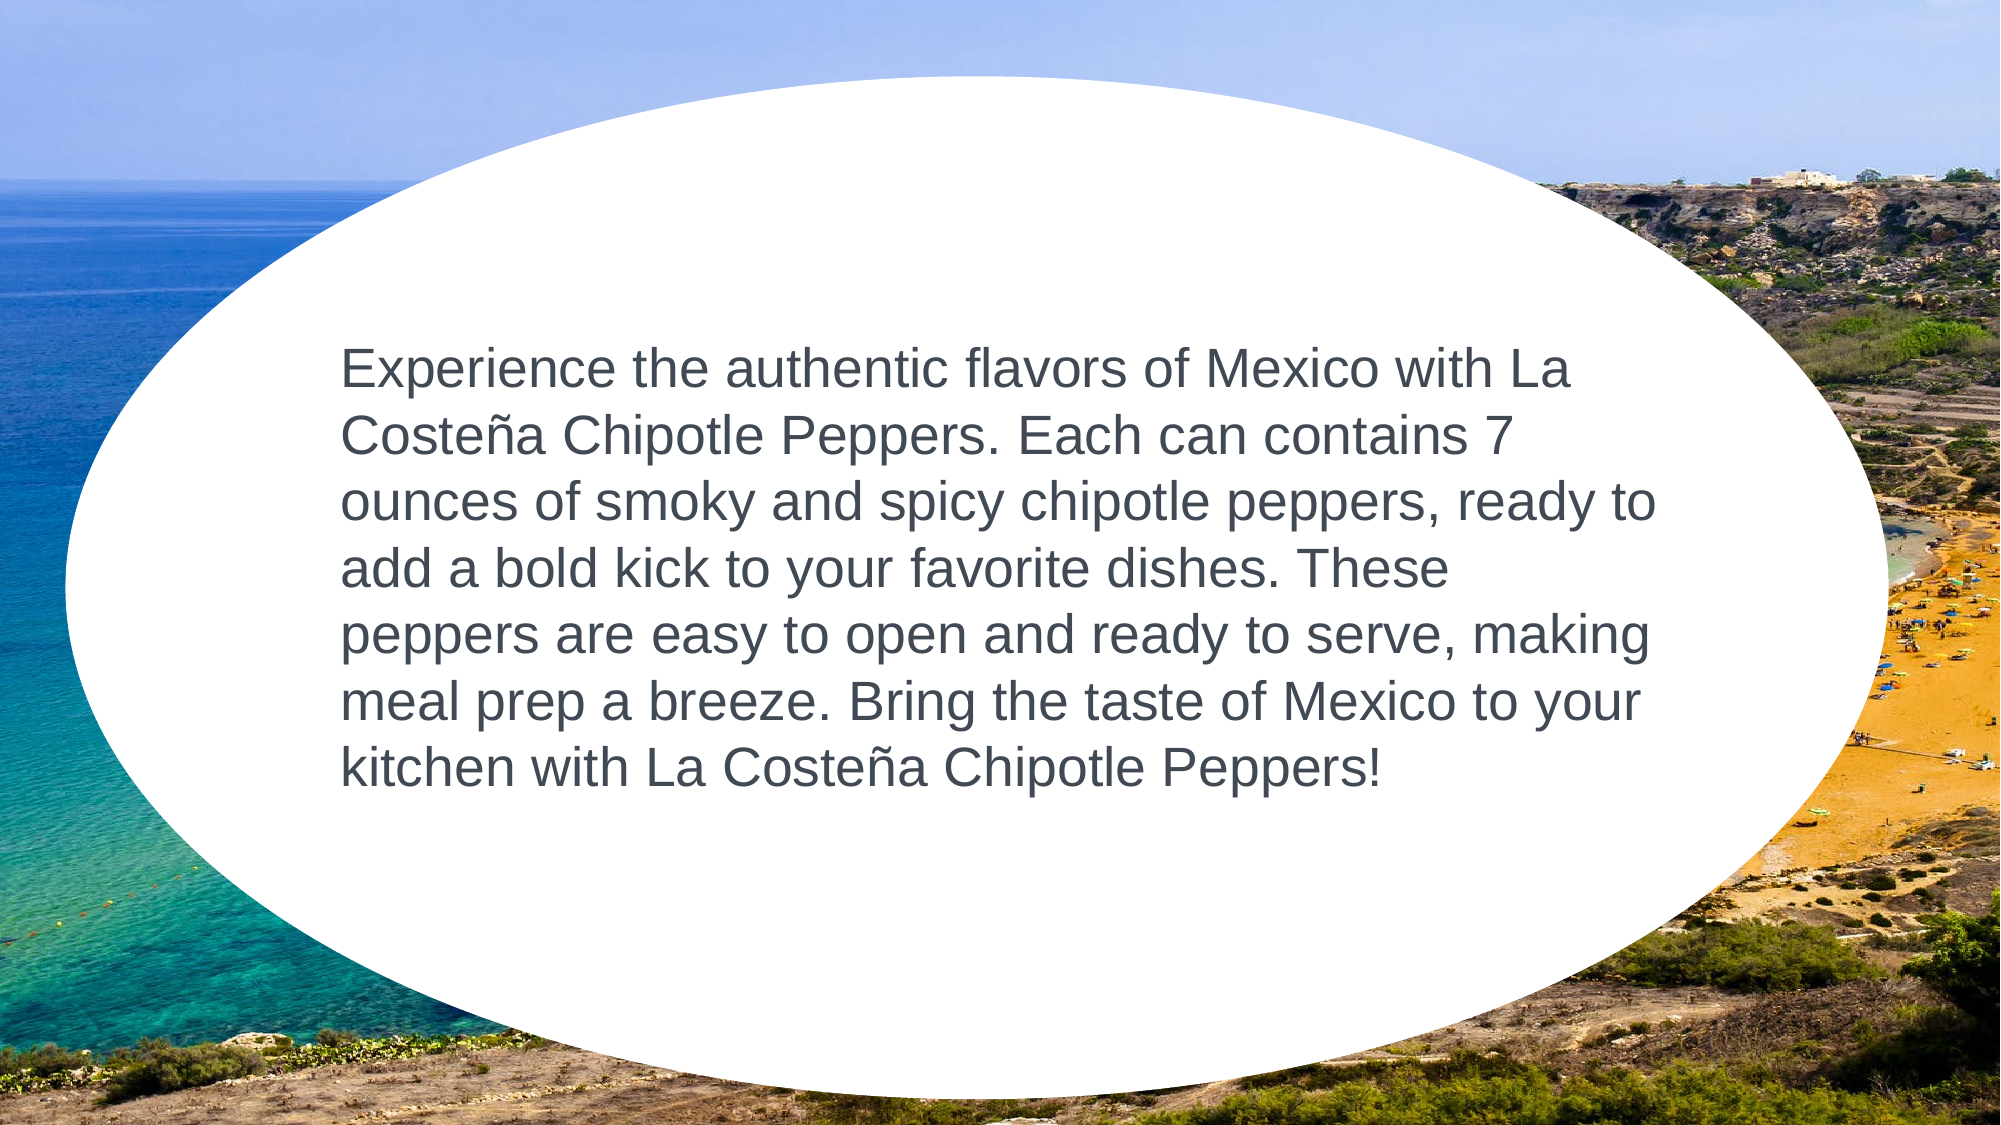

Experience the authentic flavors of Mexico with La Costeña Chipotle Peppers. Each can contains 7 ounces of smoky and spicy chipotle peppers, ready to add a bold kick to your favorite dishes. These peppers are easy to open and ready to serve, making meal prep a breeze. Bring the taste of Mexico to your kitchen with La Costeña Chipotle Peppers!